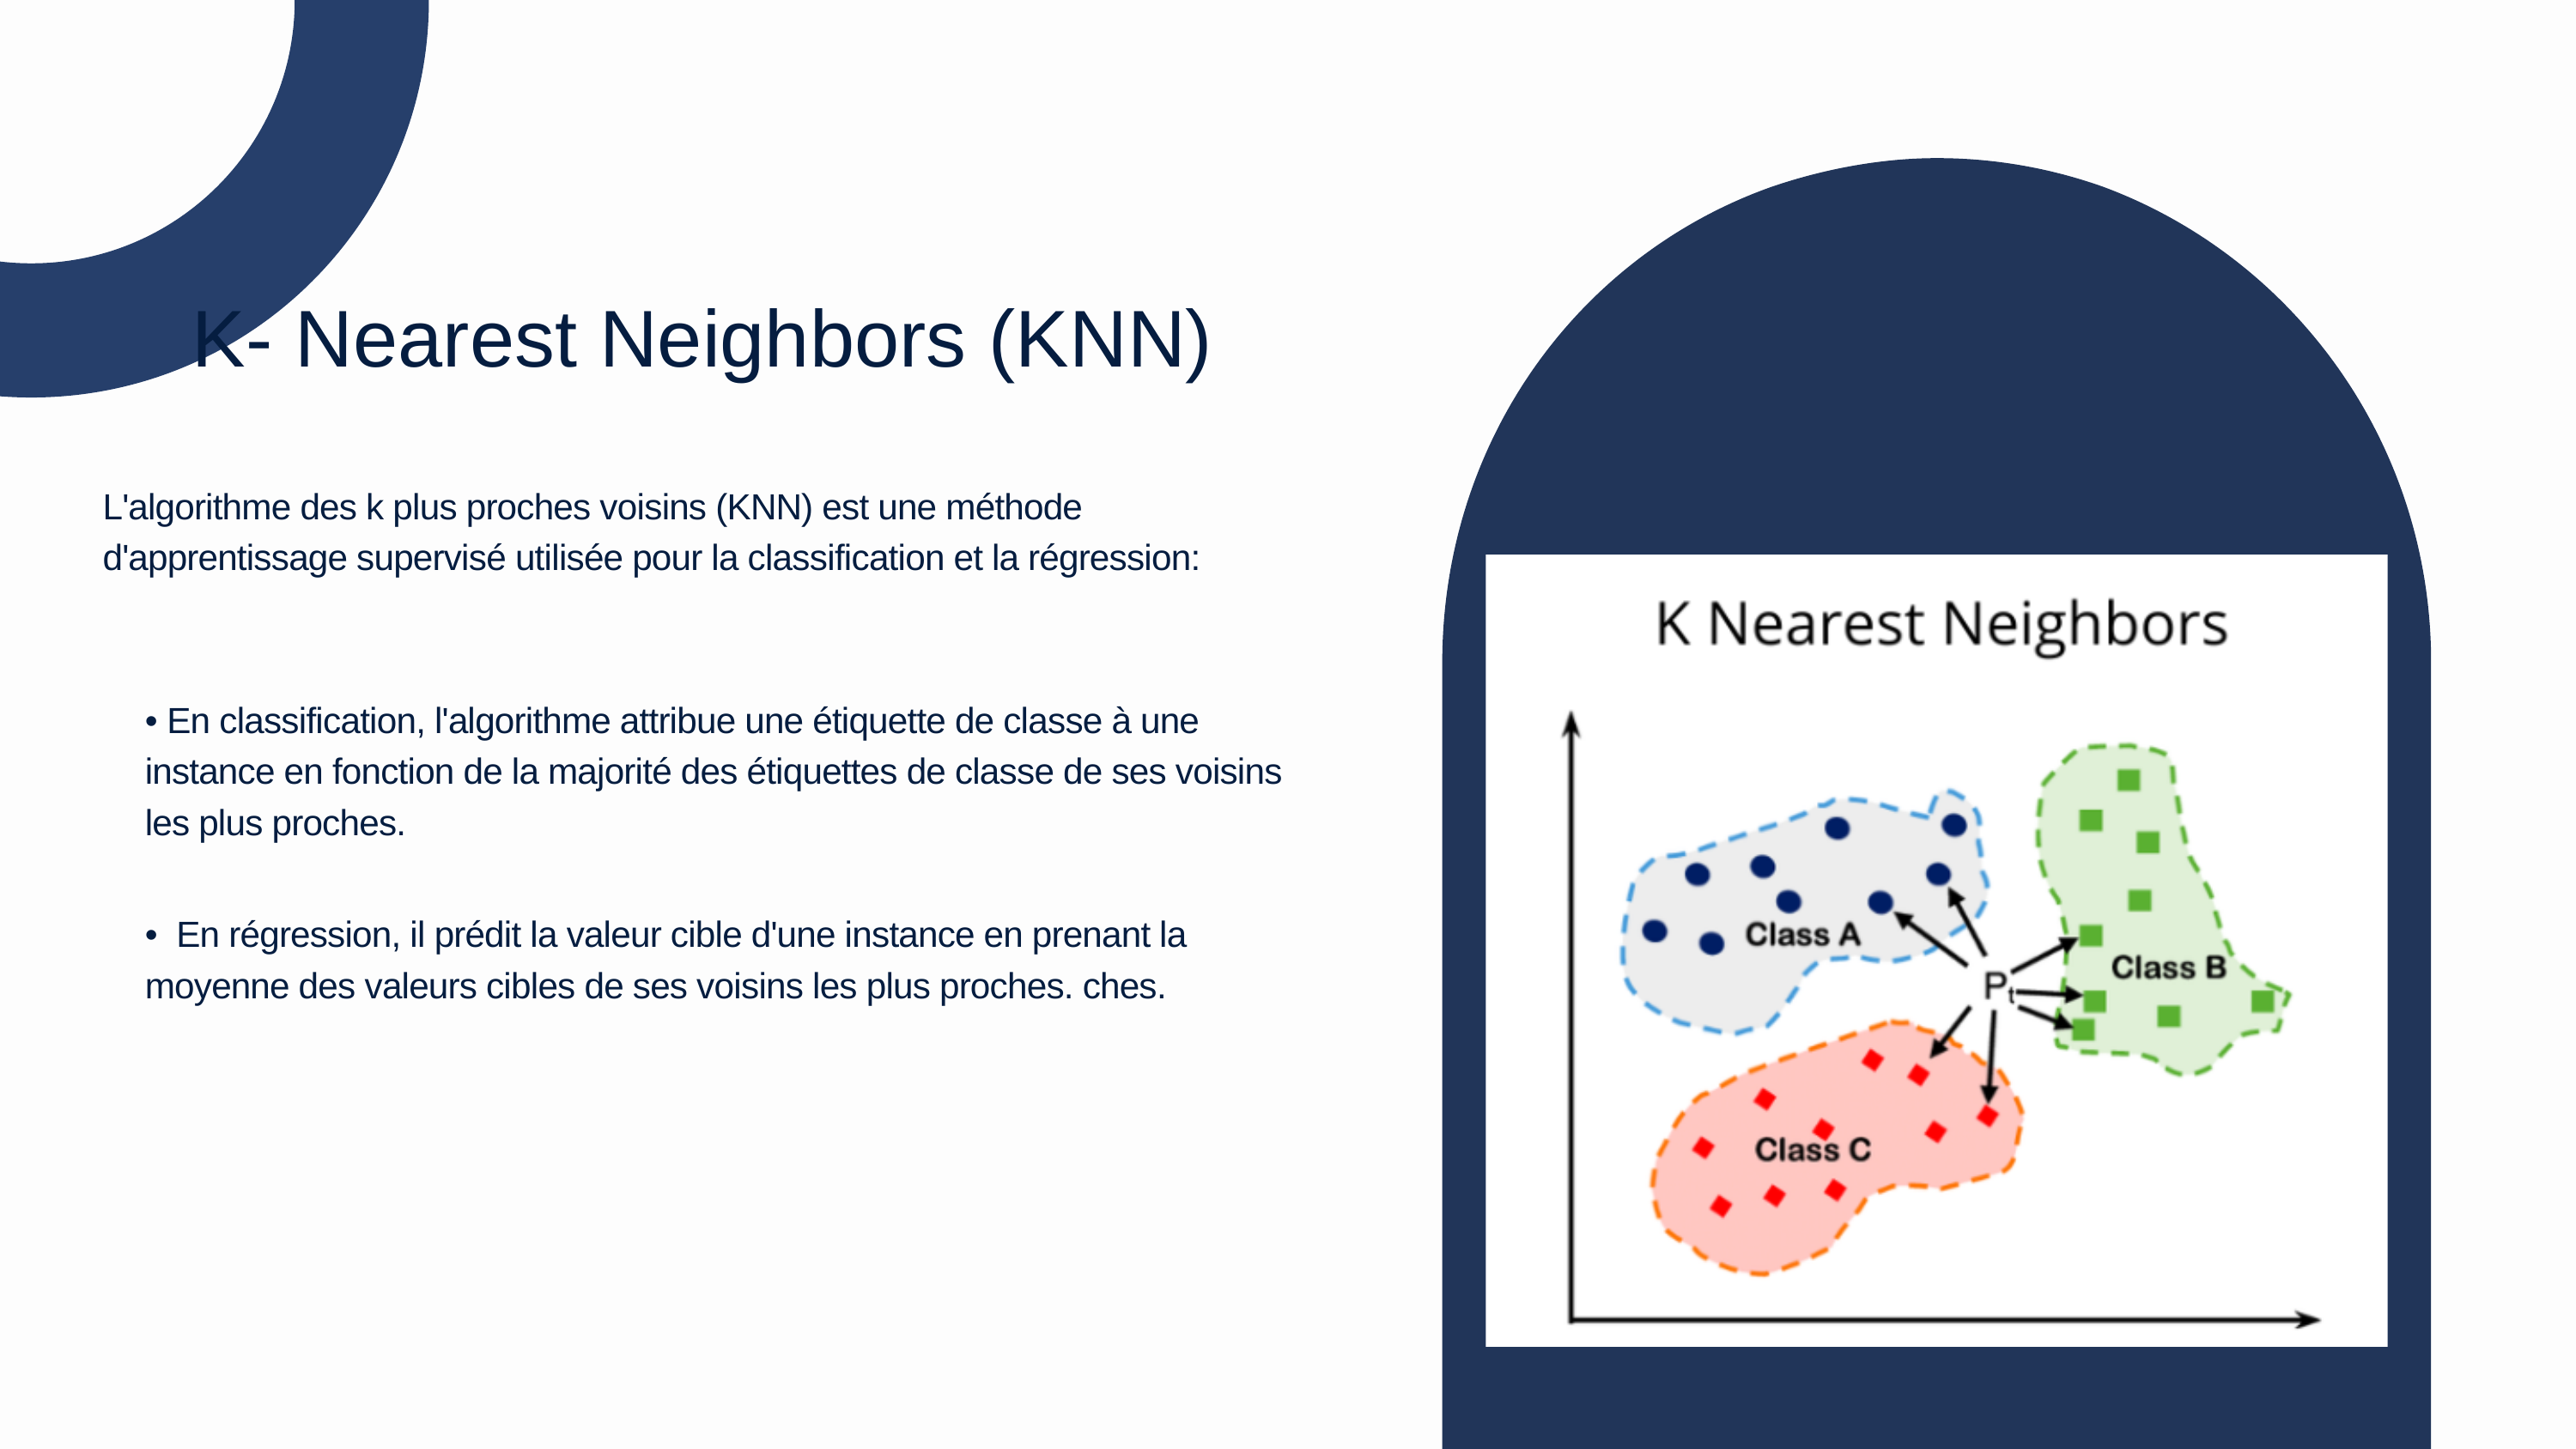

K- Nearest Neighbors (KNN)
L'algorithme des k plus proches voisins (KNN) est une méthode d'apprentissage supervisé utilisée pour la classification et la régression:

• En classification, l'algorithme attribue une étiquette de classe à une instance en fonction de la majorité des étiquettes de classe de ses voisins les plus proches.
•  En régression, il prédit la valeur cible d'une instance en prenant la moyenne des valeurs cibles de ses voisins les plus proches. ches.